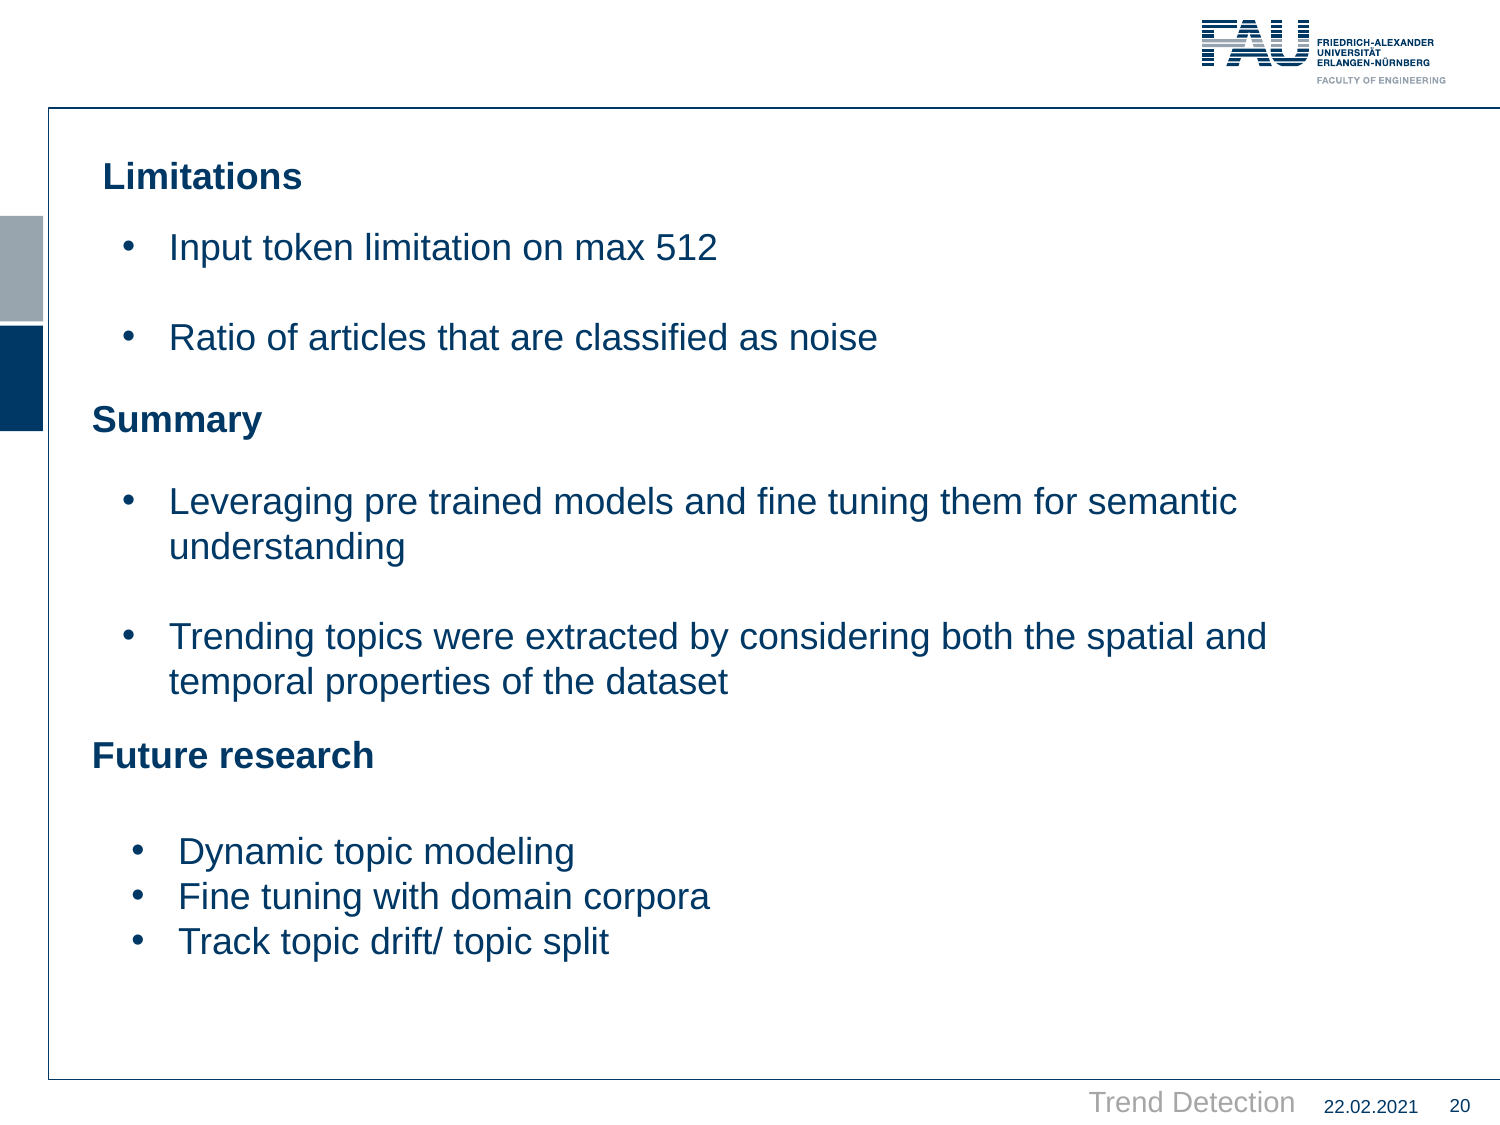

Limitations
Input token limitation on max 512

Ratio of articles that are classified as noise
Summary
Leveraging pre trained models and fine tuning them for semantic understanding

Trending topics were extracted by considering both the spatial and temporal properties of the dataset

Future research
Dynamic topic modeling
Fine tuning with domain corpora
Track topic drift/ topic split

20
22.02.2021